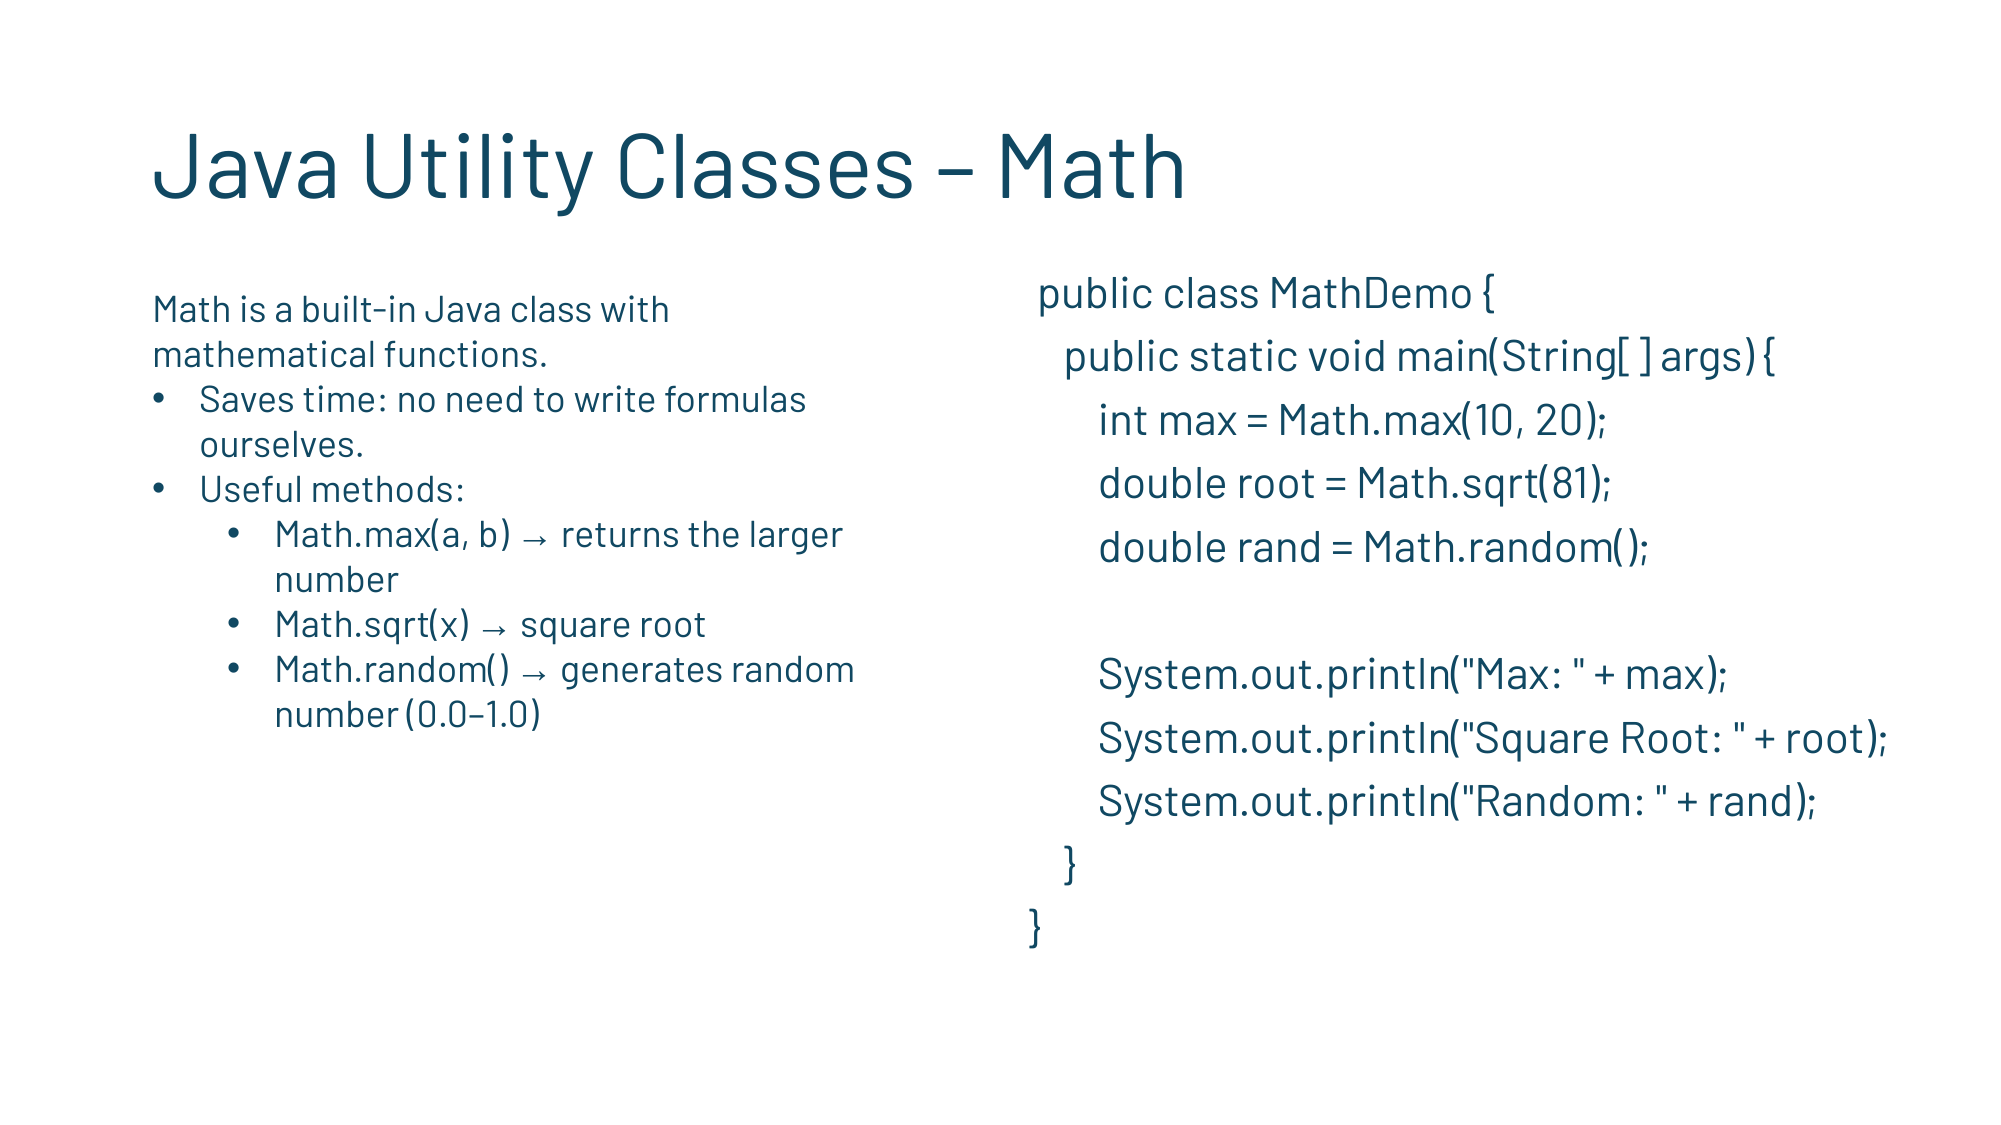

# Java Utility Classes – Math
 public class MathDemo {
    public static void main(String[] args) {
        int max = Math.max(10, 20);
        double root = Math.sqrt(81);
        double rand = Math.random();

        System.out.println("Max: " + max);
        System.out.println("Square Root: " + root);
        System.out.println("Random: " + rand);
    }
}

Math is a built-in Java class with mathematical functions.
Saves time: no need to write formulas ourselves.
Useful methods:
Math.max(a, b) → returns the larger number
Math.sqrt(x) → square root
Math.random() → generates random number (0.0–1.0)